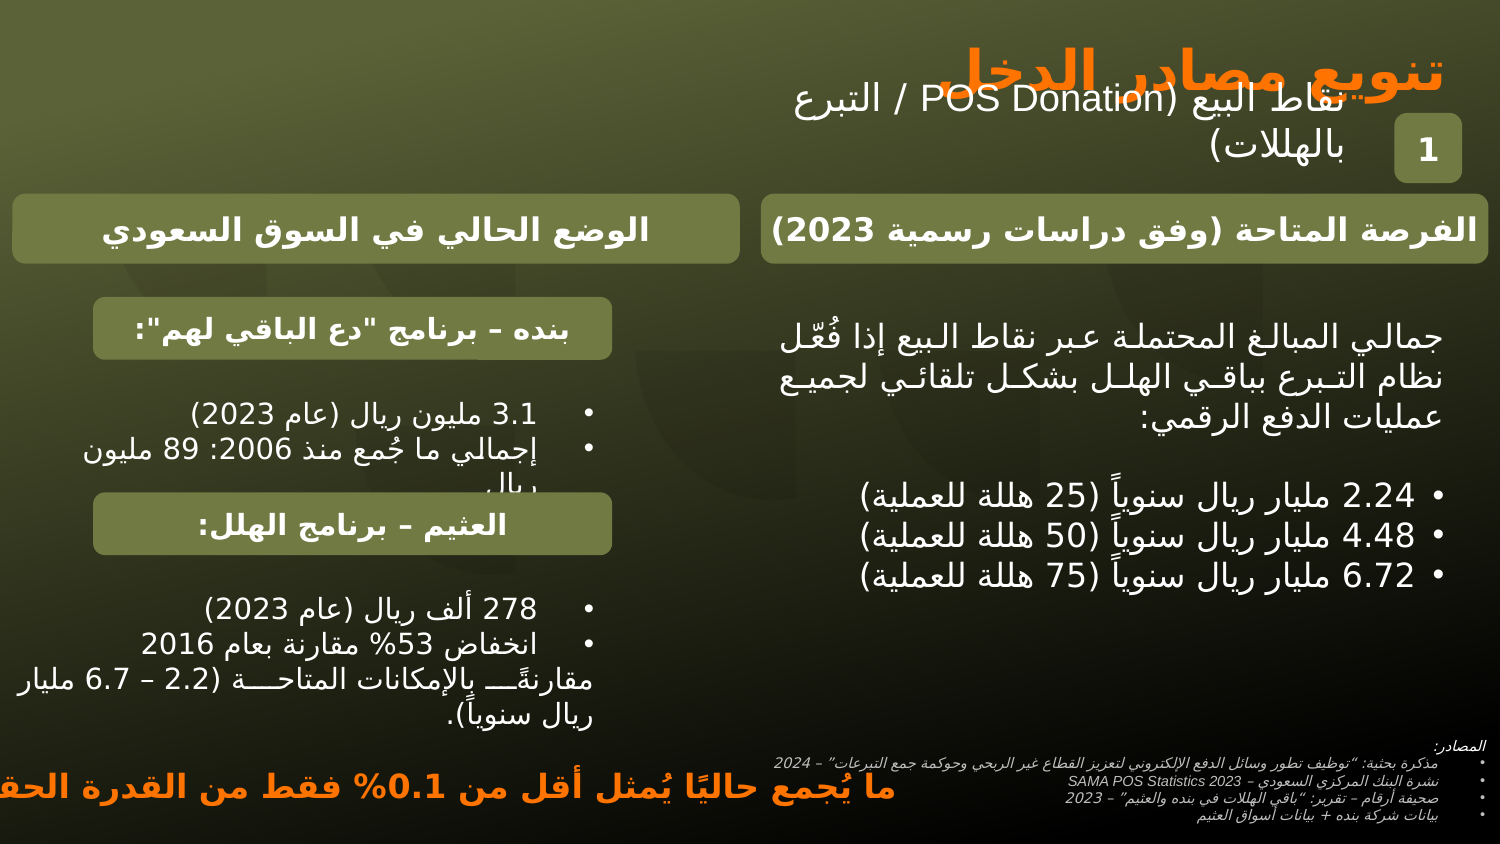

تنويع مصادر الدخل
نقاط البيع (POS Donation / التبرع بالهللات)
1
الوضع الحالي في السوق السعودي
الفرصة المتاحة (وفق دراسات رسمية 2023)
بنده – برنامج "دع الباقي لهم":
جمالي المبالغ المحتملة عبر نقاط البيع إذا فُعّل نظام التبرع بباقي الهلل بشكل تلقائي لجميع عمليات الدفع الرقمي:

2.24 مليار ريال سنوياً (25 هللة للعملية)
4.48 مليار ريال سنوياً (50 هللة للعملية)
6.72 مليار ريال سنوياً (75 هللة للعملية)
3.1 مليون ريال (عام 2023)
إجمالي ما جُمع منذ 2006: 89 مليون ريال
العثيم – برنامج الهلل:
278 ألف ريال (عام 2023)
انخفاض 53% مقارنة بعام 2016
مقارنةً بالإمكانات المتاحة (2.2 – 6.7 مليار ريال سنوياً).
المصادر:
مذكرة بحثية: “توظيف تطور وسائل الدفع الإلكتروني لتعزيز القطاع غير الربحي وحوكمة جمع التبرعات” – 2024
نشرة البنك المركزي السعودي – SAMA POS Statistics 2023
صحيفة أرقام – تقرير: “باقي الهللات في بنده والعثيم” – 2023
بيانات شركة بنده + بيانات أسواق العثيم
ما يُجمع حاليًا يُمثل أقل من 0.1% فقط من القدرة الحقيقية